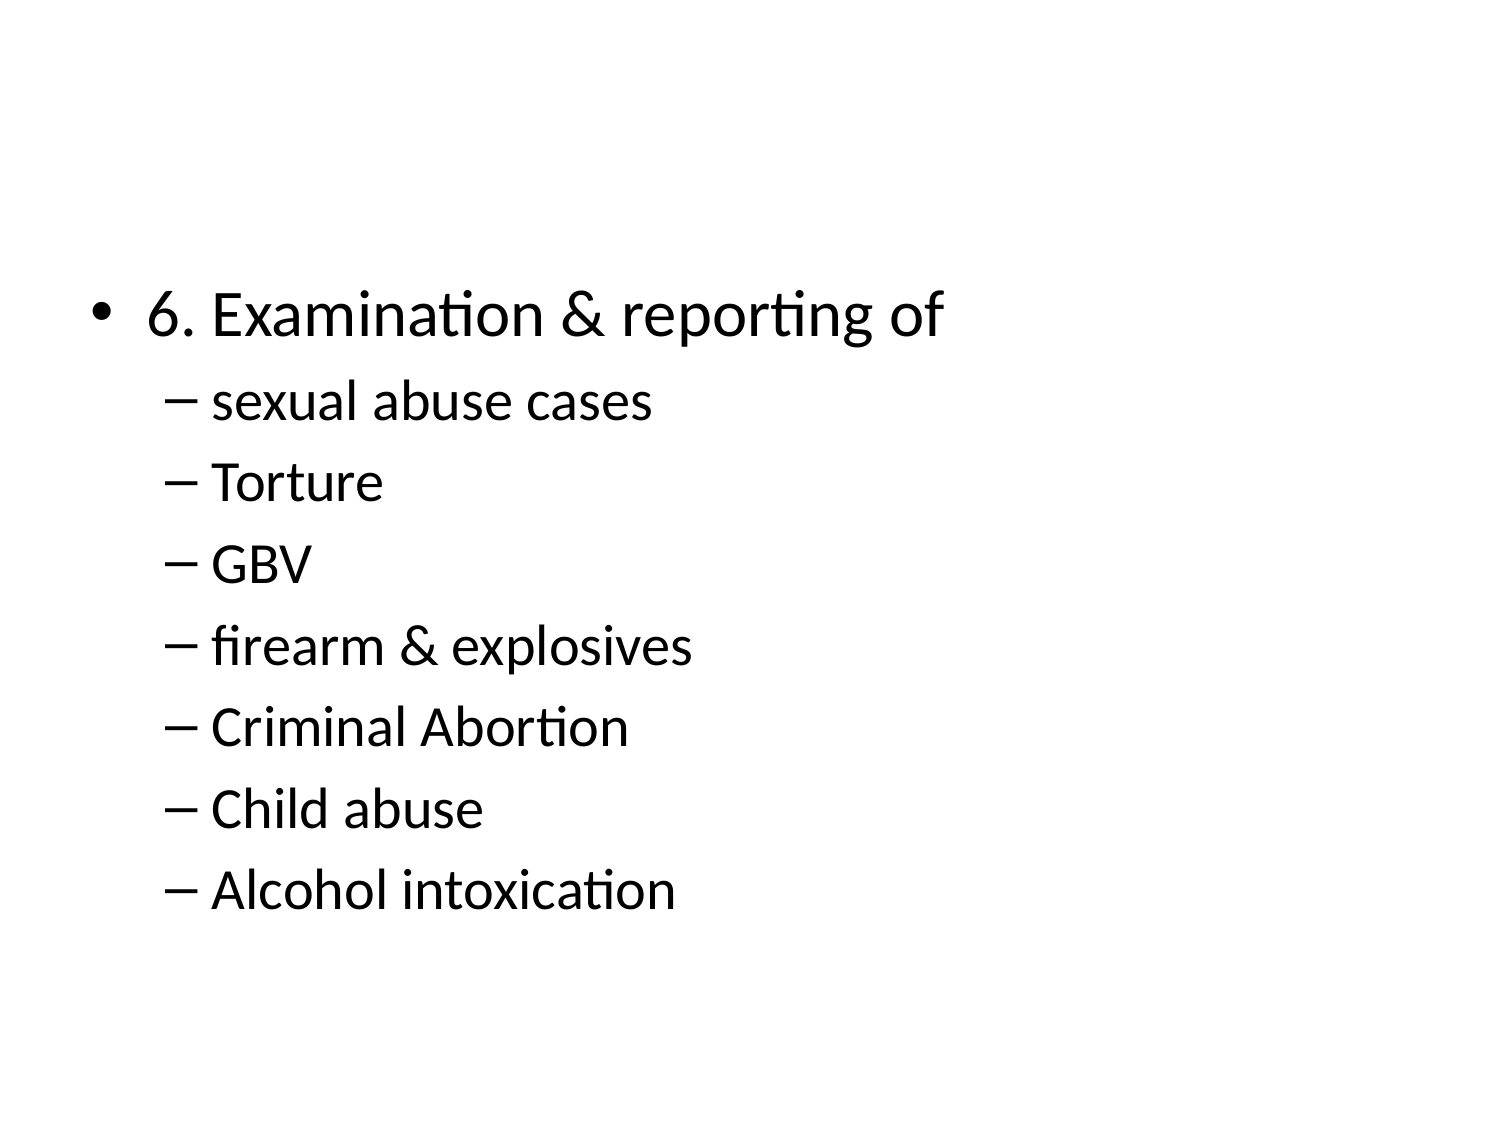

#
6. Examination & reporting of
sexual abuse cases
Torture
GBV
firearm & explosives
Criminal Abortion
Child abuse
Alcohol intoxication